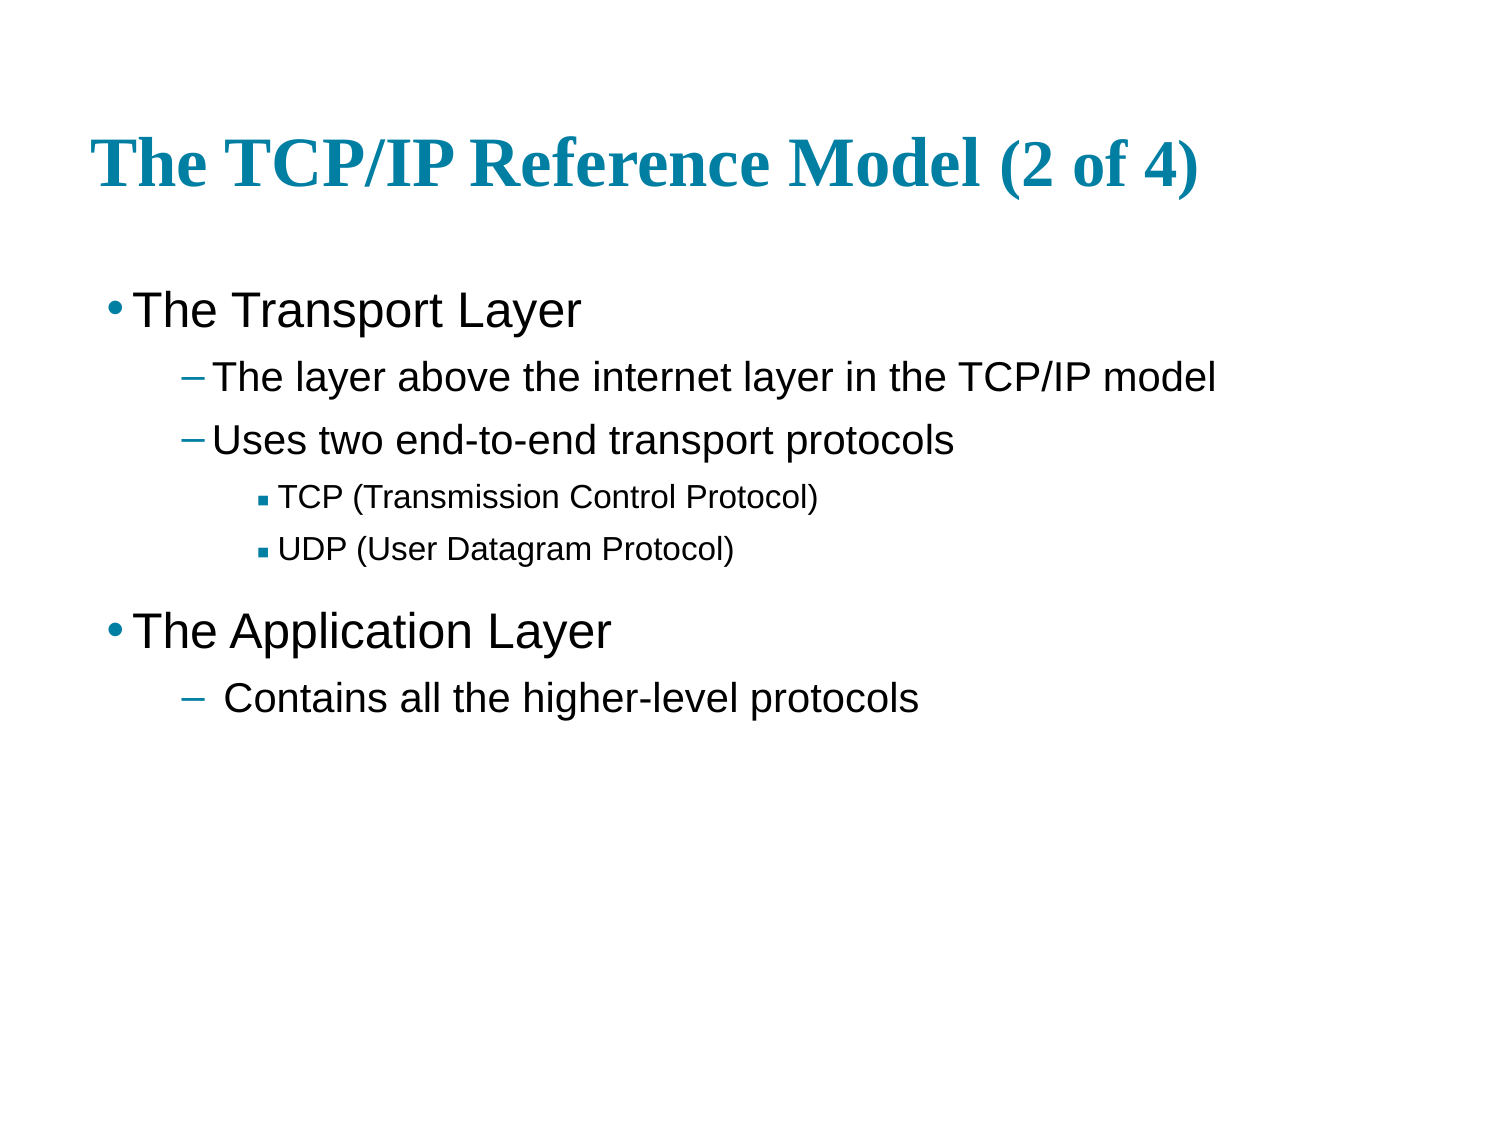

# The TCP/IP Reference Model (2 of 4)
The Transport Layer
The layer above the internet layer in the TCP/IP model
Uses two end-to-end transport protocols
TCP (Transmission Control Protocol)
UDP (User Datagram Protocol)
The Application Layer
 Contains all the higher-level protocols